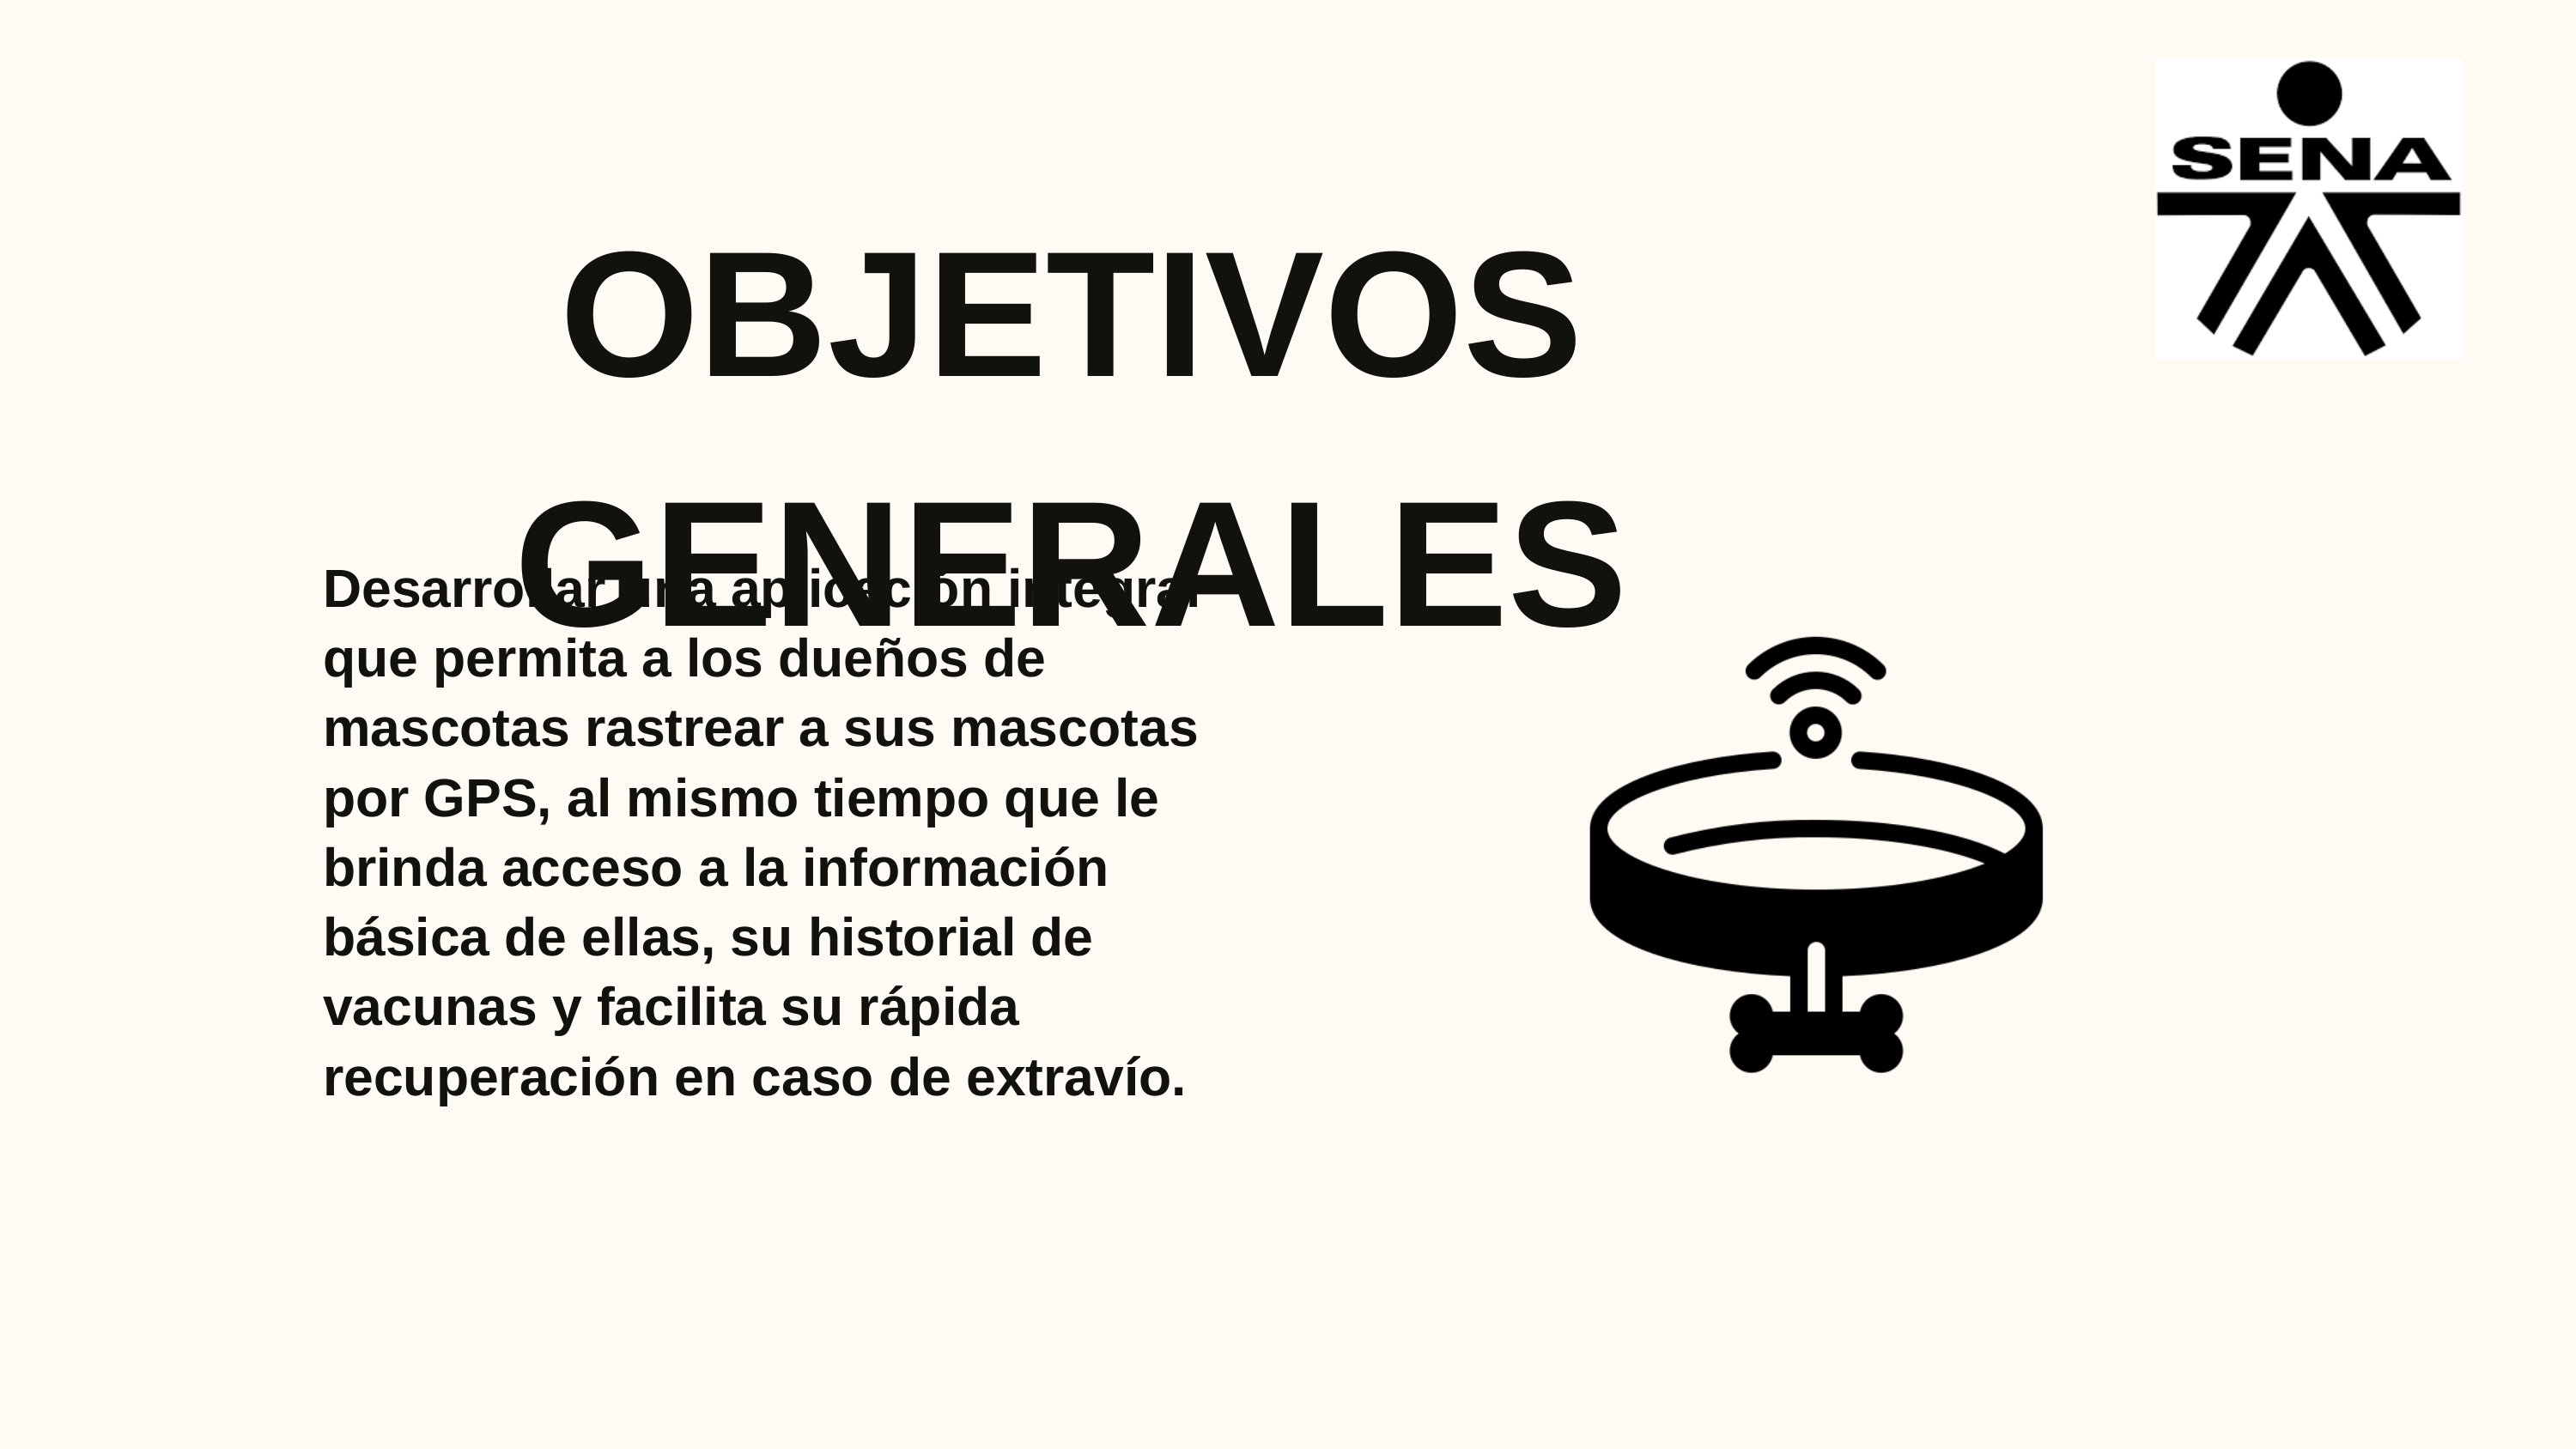

OBJETIVOS GENERALES
Desarrollar una aplicación integral que permita a los dueños de mascotas rastrear a sus mascotas por GPS, al mismo tiempo que le brinda acceso a la información básica de ellas, su historial de vacunas y facilita su rápida recuperación en caso de extravío.